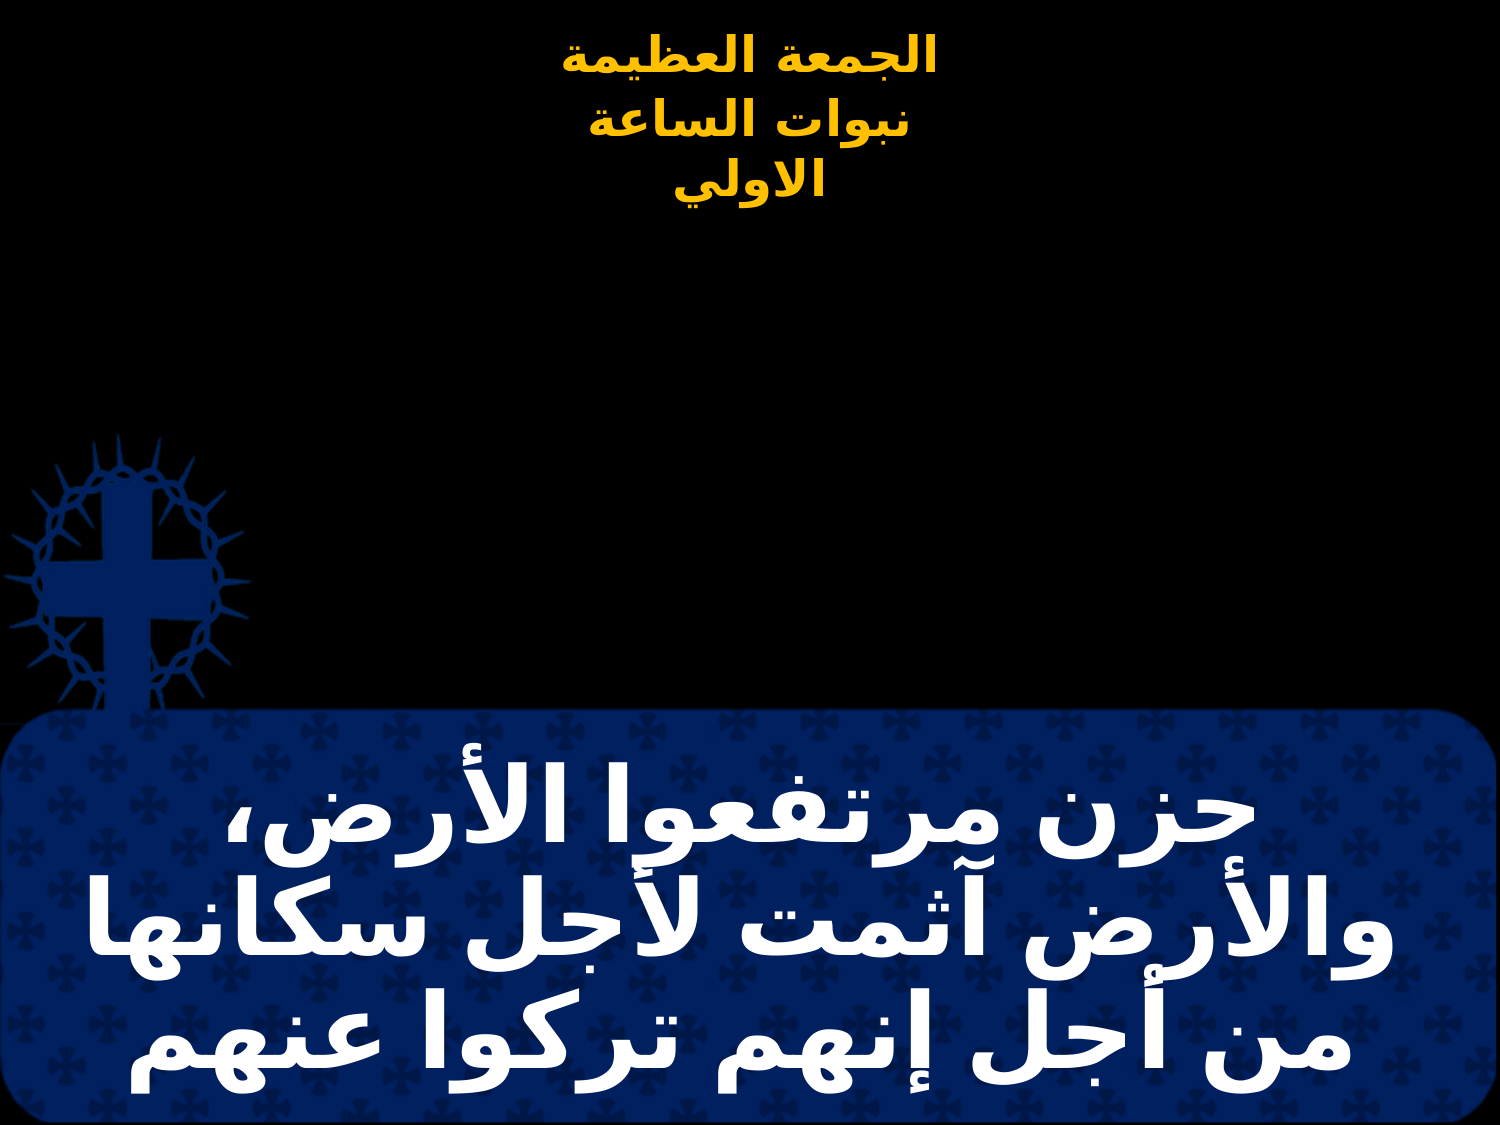

# حزن مرتفعوا الأرض، والأرض آثمت لأجل سكانها من أجل إنهم تركوا عنهم